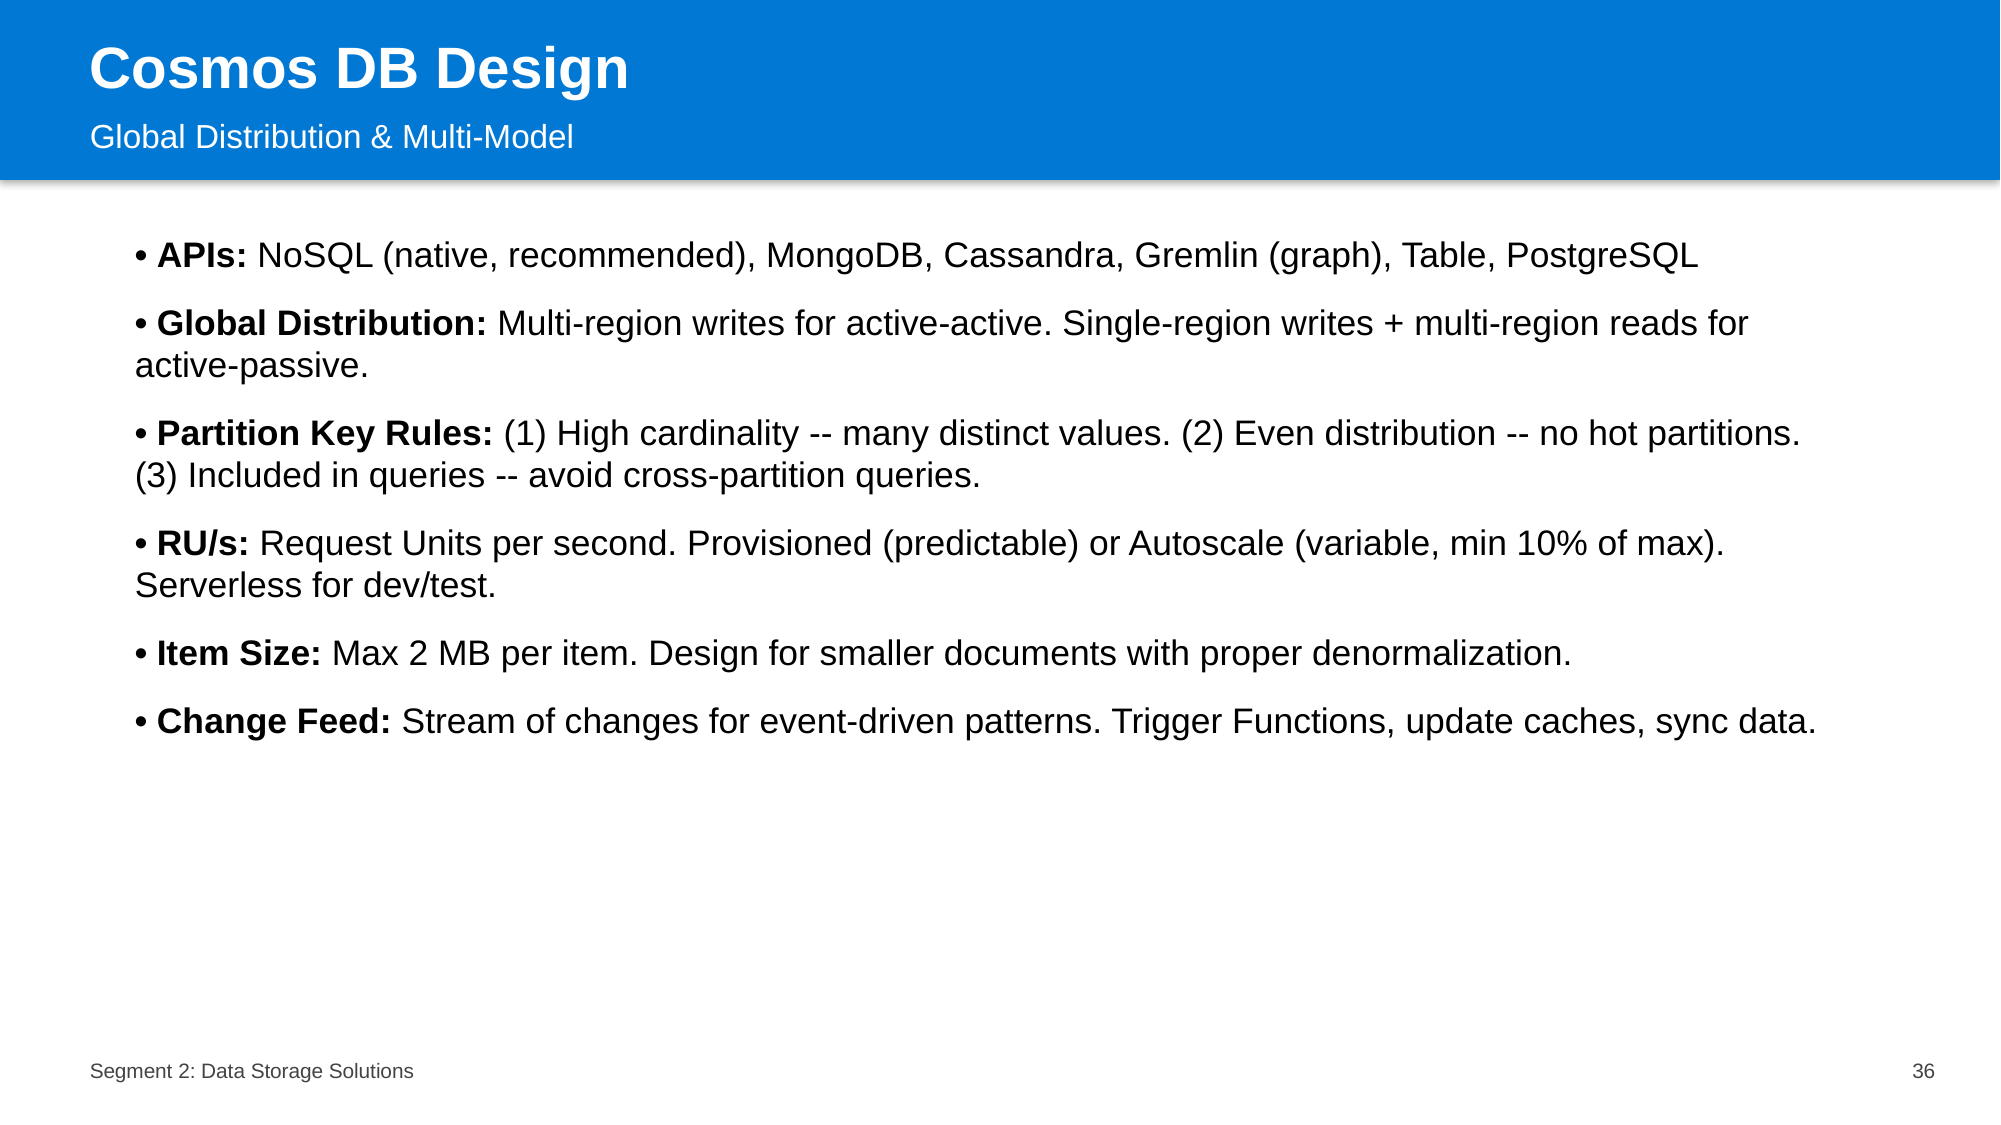

Cosmos DB Design
Global Distribution & Multi-Model
• APIs: NoSQL (native, recommended), MongoDB, Cassandra, Gremlin (graph), Table, PostgreSQL
• Global Distribution: Multi-region writes for active-active. Single-region writes + multi-region reads for active-passive.
• Partition Key Rules: (1) High cardinality -- many distinct values. (2) Even distribution -- no hot partitions. (3) Included in queries -- avoid cross-partition queries.
• RU/s: Request Units per second. Provisioned (predictable) or Autoscale (variable, min 10% of max). Serverless for dev/test.
• Item Size: Max 2 MB per item. Design for smaller documents with proper denormalization.
• Change Feed: Stream of changes for event-driven patterns. Trigger Functions, update caches, sync data.
Segment 2: Data Storage Solutions
36